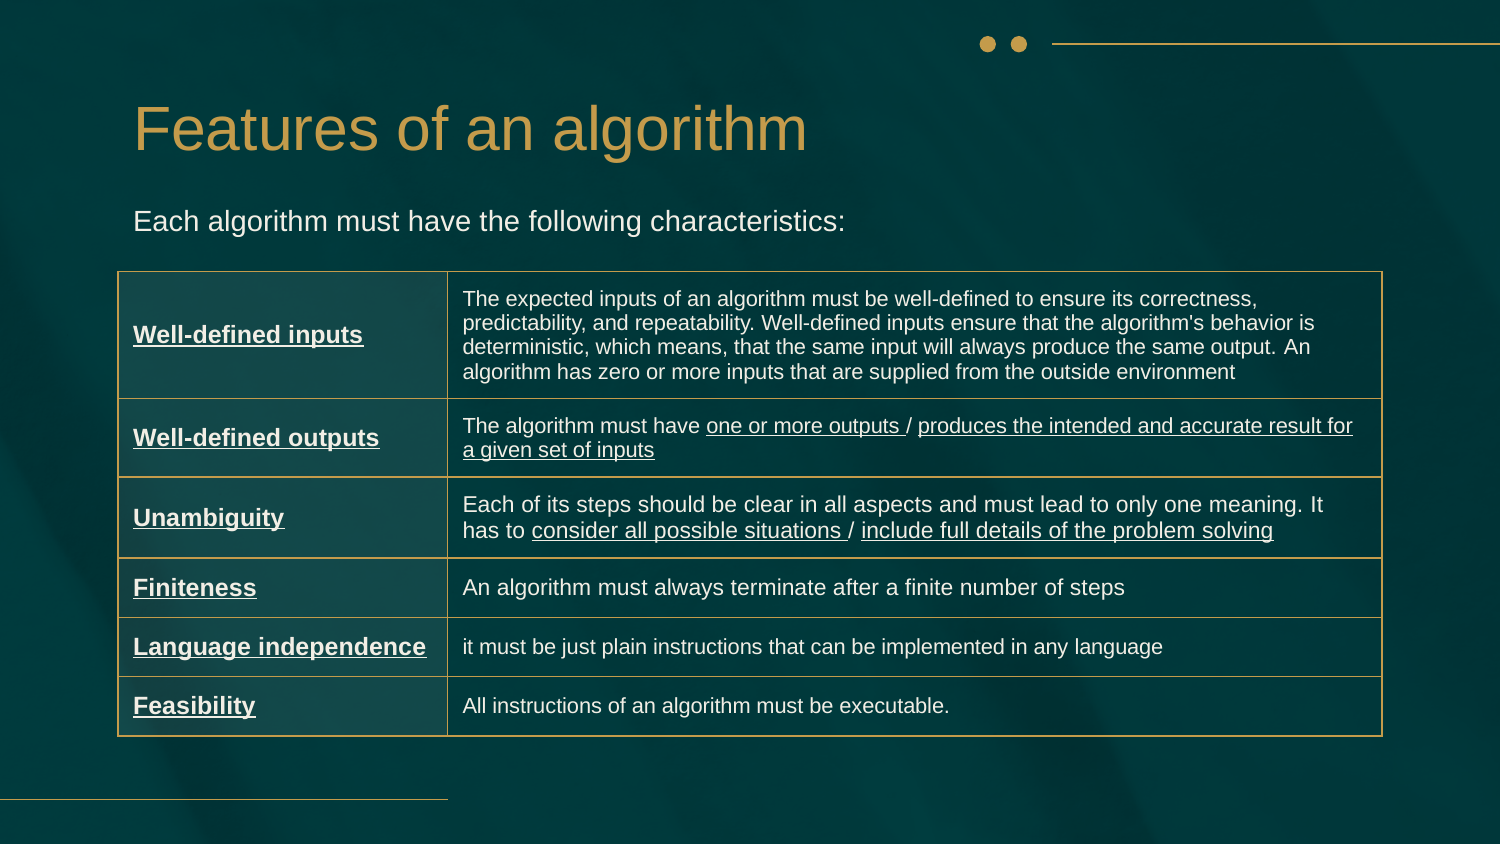

# Features of an algorithm
Each algorithm must have the following characteristics:
| Well-defined inputs | The expected inputs of an algorithm must be well-defined to ensure its correctness, predictability, and repeatability. Well-defined inputs ensure that the algorithm's behavior is deterministic, which means, that the same input will always produce the same output. An algorithm has zero or more inputs that are supplied from the outside environment |
| --- | --- |
| Well-defined outputs | The algorithm must have one or more outputs / produces the intended and accurate result for a given set of inputs |
| Unambiguity | Each of its steps should be clear in all aspects and must lead to only one meaning. It has to consider all possible situations / include full details of the problem solving |
| Finiteness | An algorithm must always terminate after a finite number of steps |
| Language independence | it must be just plain instructions that can be implemented in any language |
| Feasibility | All instructions of an algorithm must be executable. |